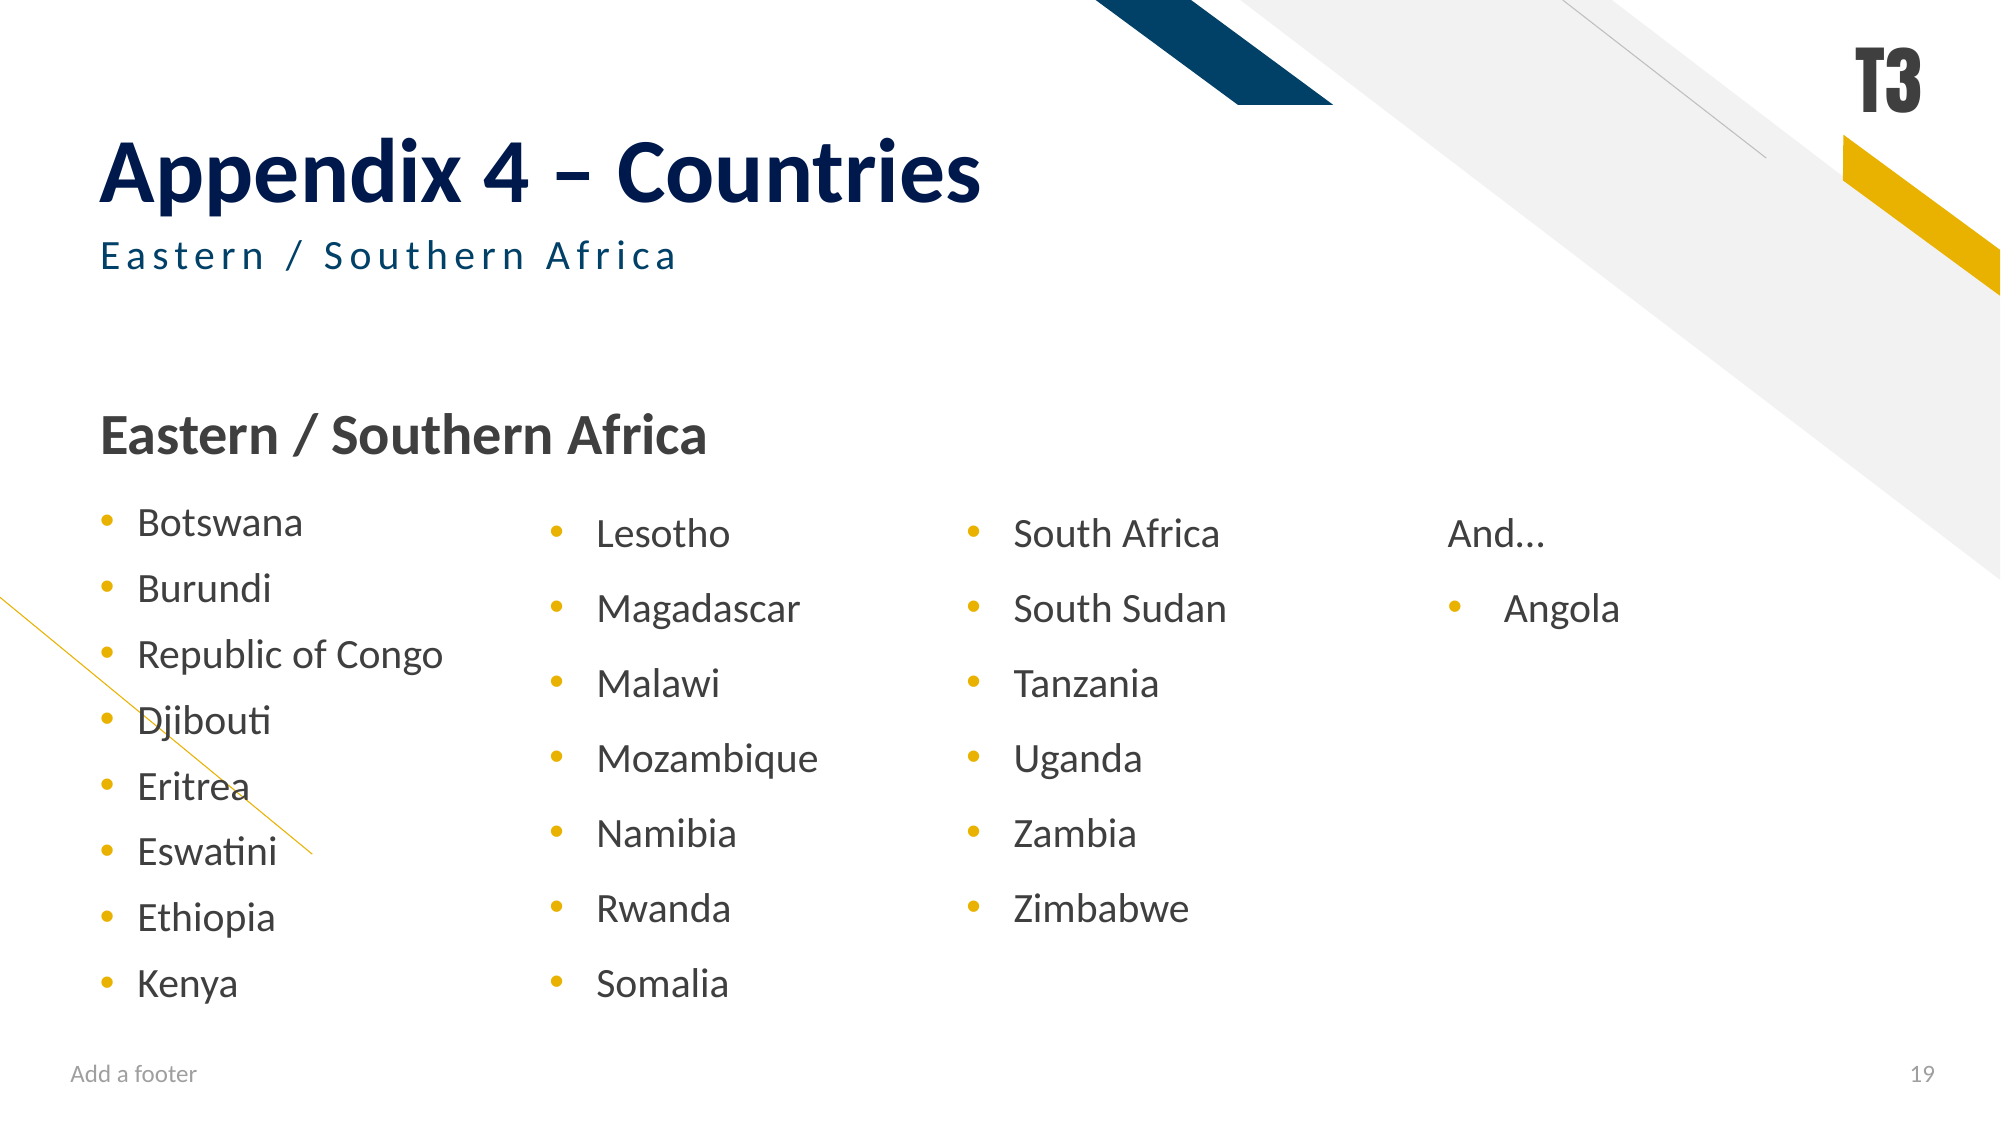

T3
# Appendix 4 – Countries
Eastern / Southern Africa
Eastern / Southern Africa
And…
Angola

Lesotho
Magadascar
Malawi
Mozambique
Namibia
Rwanda
Somalia

South Africa
South Sudan
Tanzania
Uganda
Zambia
Zimbabwe

Botswana
Burundi
Republic of Congo
Djibouti
Eritrea
Eswatini
Ethiopia
Kenya

Add a footer
19